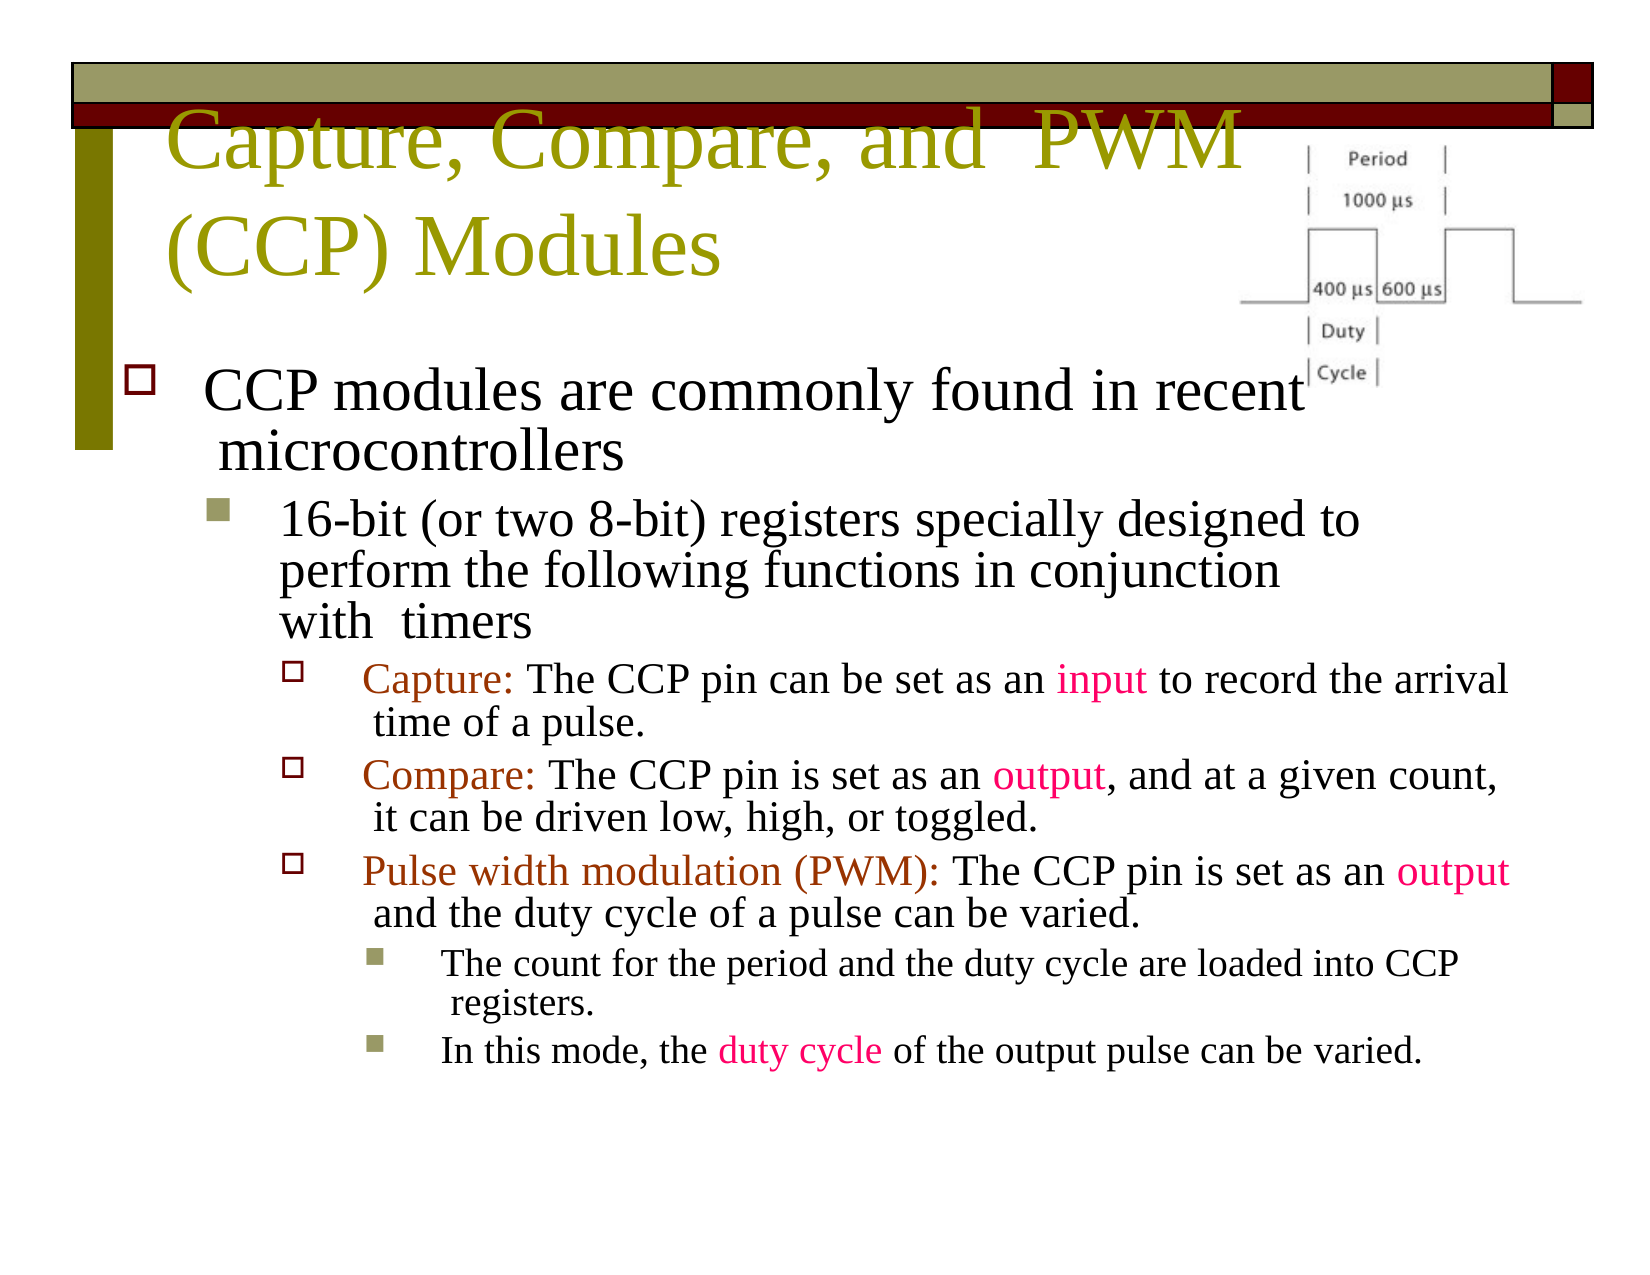

|  |  |
| --- | --- |
|  |  |
# Capture, Compare, and  PWM (CCP) Modules

CCP modules are commonly found in recent  microcontrollers
16-bit (or two 8-bit) registers specially designed to  perform the following functions in conjunction with  timers
Capture: The CCP pin can be set as an input to record the arrival  time of a pulse.
Compare: The CCP pin is set as an output, and at a given count,  it can be driven low, high, or toggled.
Pulse width modulation (PWM): The CCP pin is set as an output  and the duty cycle of a pulse can be varied.
The count for the period and the duty cycle are loaded into CCP  registers.
In this mode, the duty cycle of the output pulse can be varied.